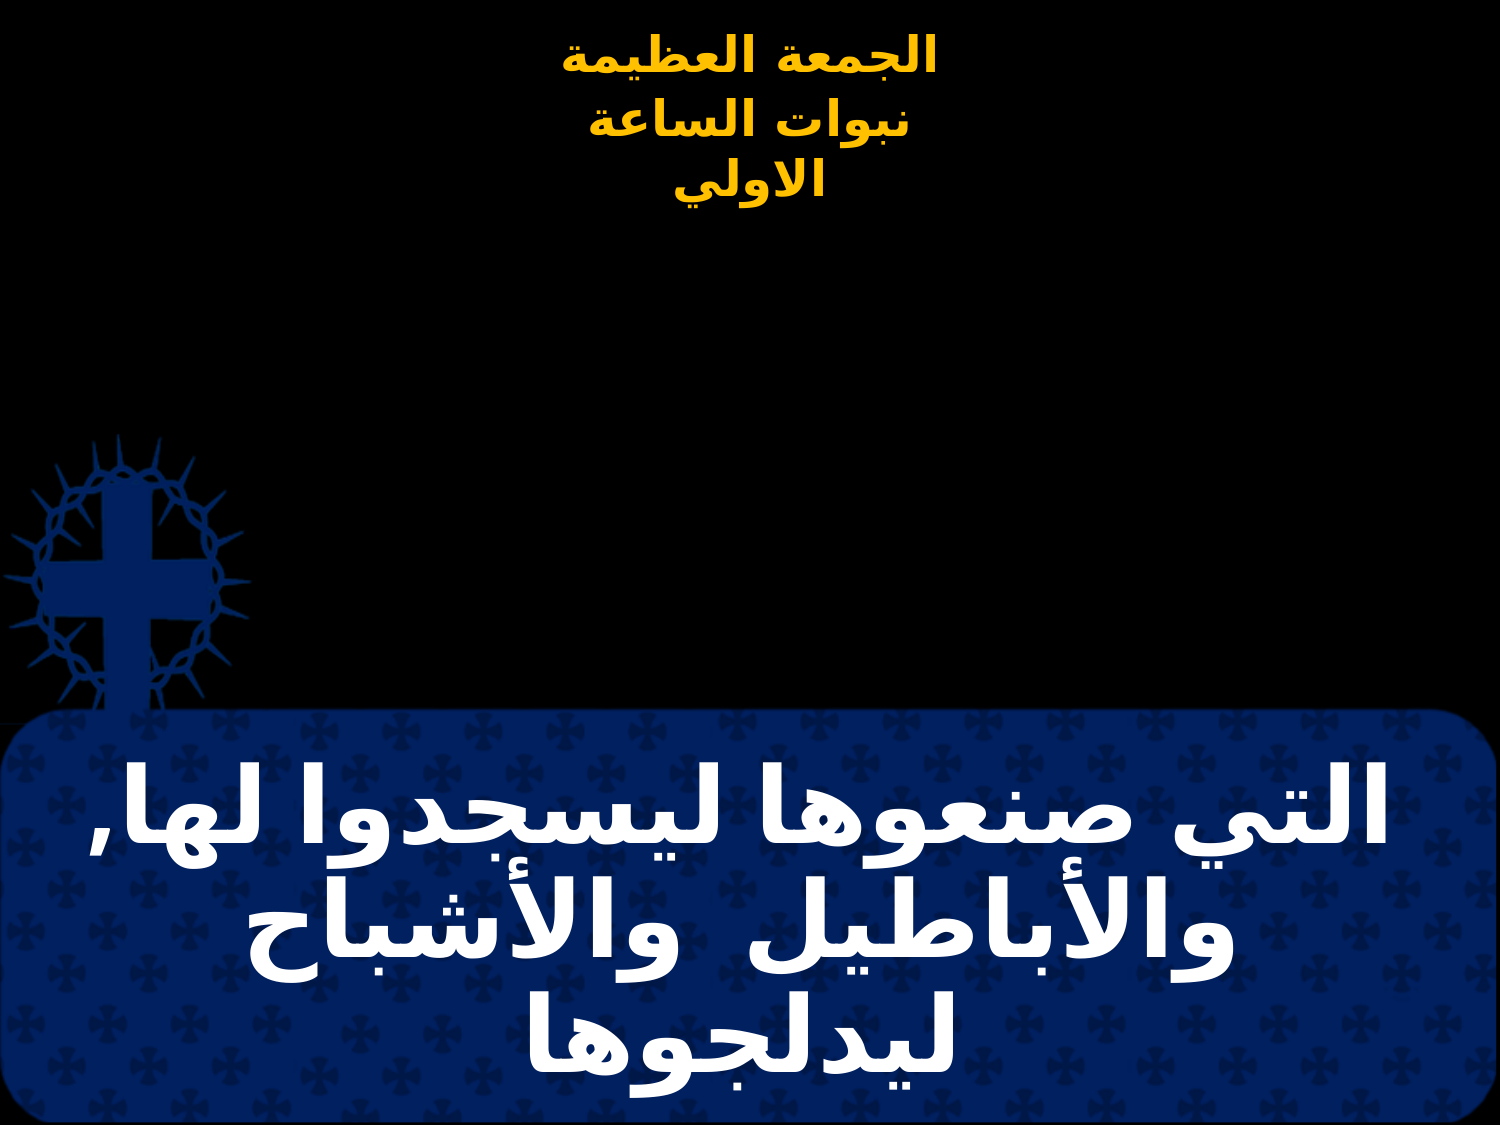

# التي صنعوها ليسجدوا لها, والأباطيل  والأشباح ليدلجوها